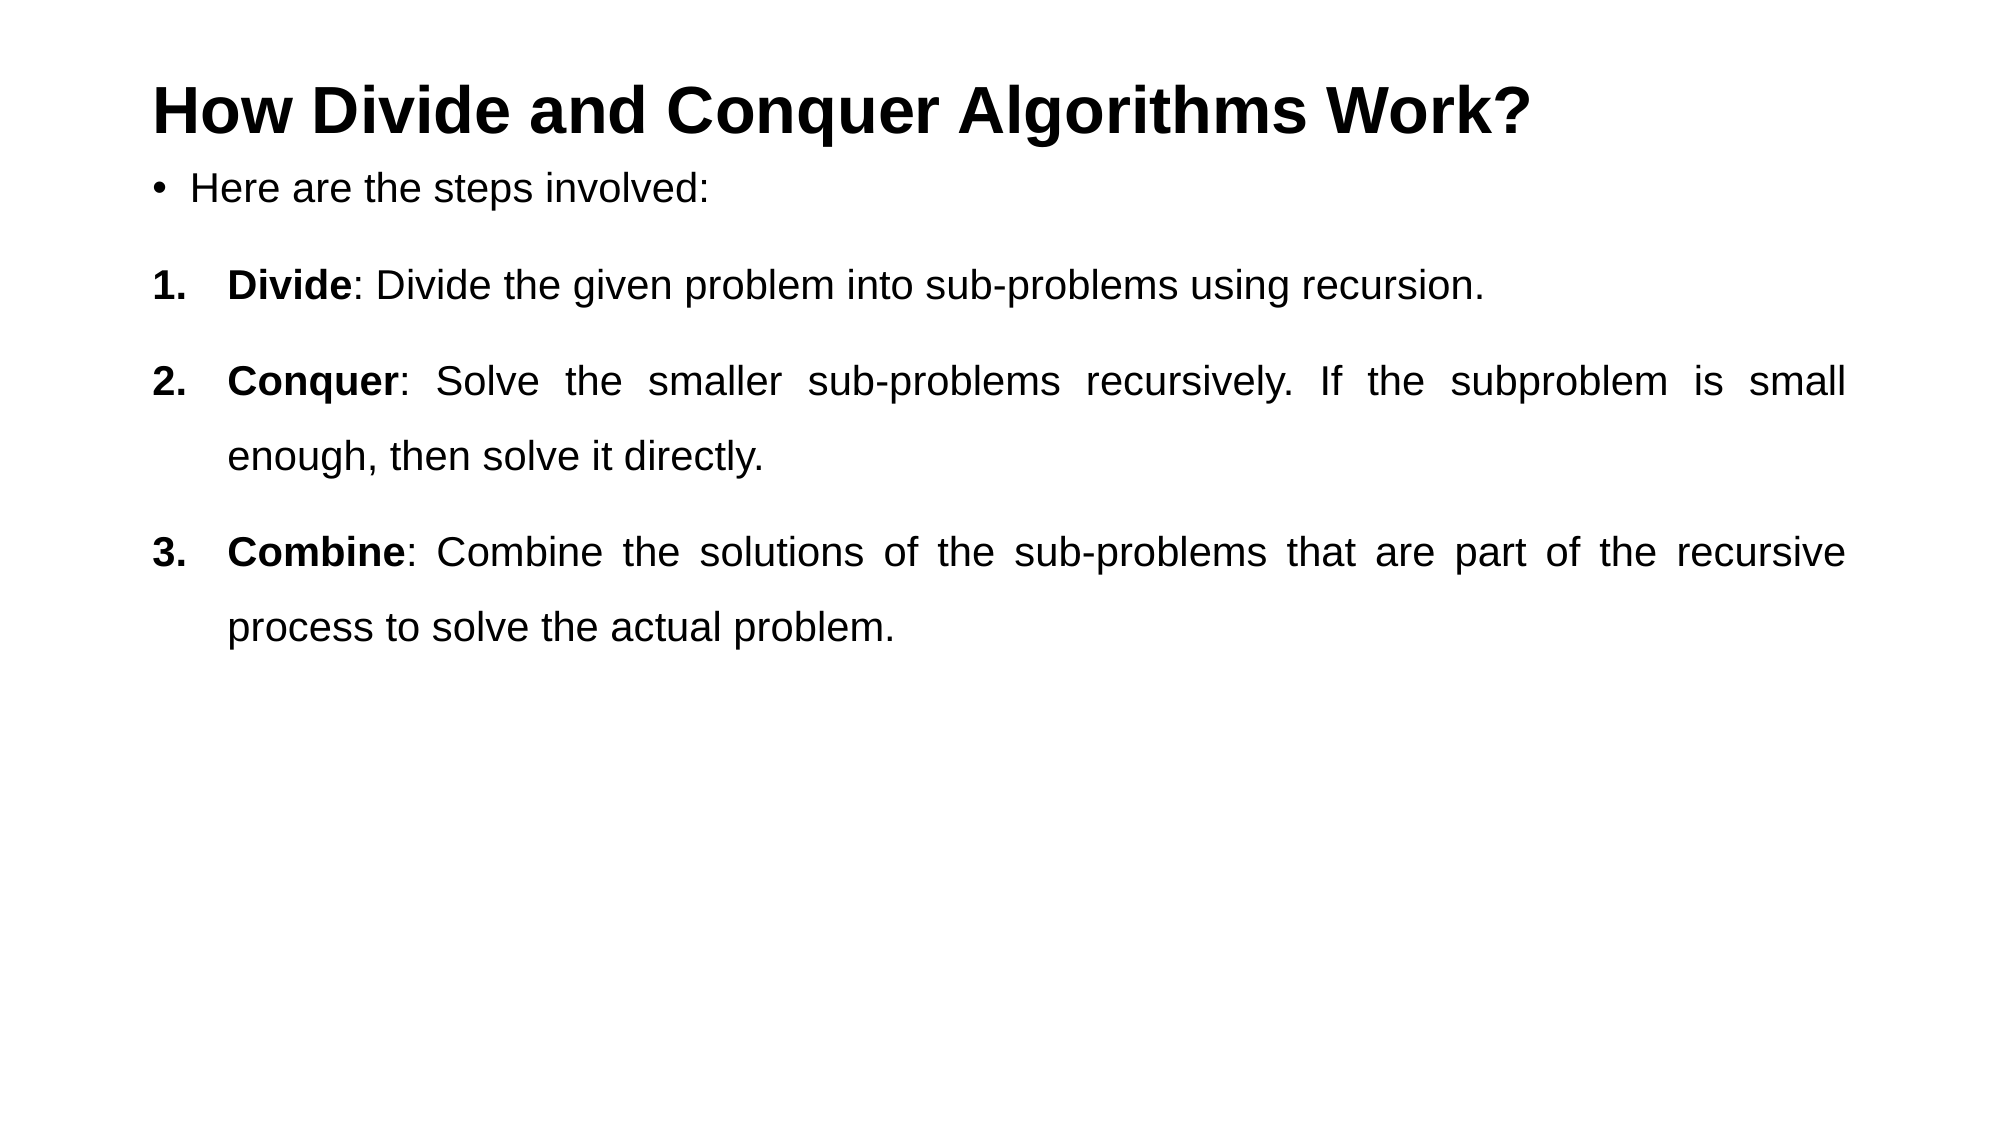

# How Divide and Conquer Algorithms Work?
Here are the steps involved:
Divide: Divide the given problem into sub-problems using recursion.
Conquer: Solve the smaller sub-problems recursively. If the subproblem is small enough, then solve it directly.
Combine: Combine the solutions of the sub-problems that are part of the recursive process to solve the actual problem.